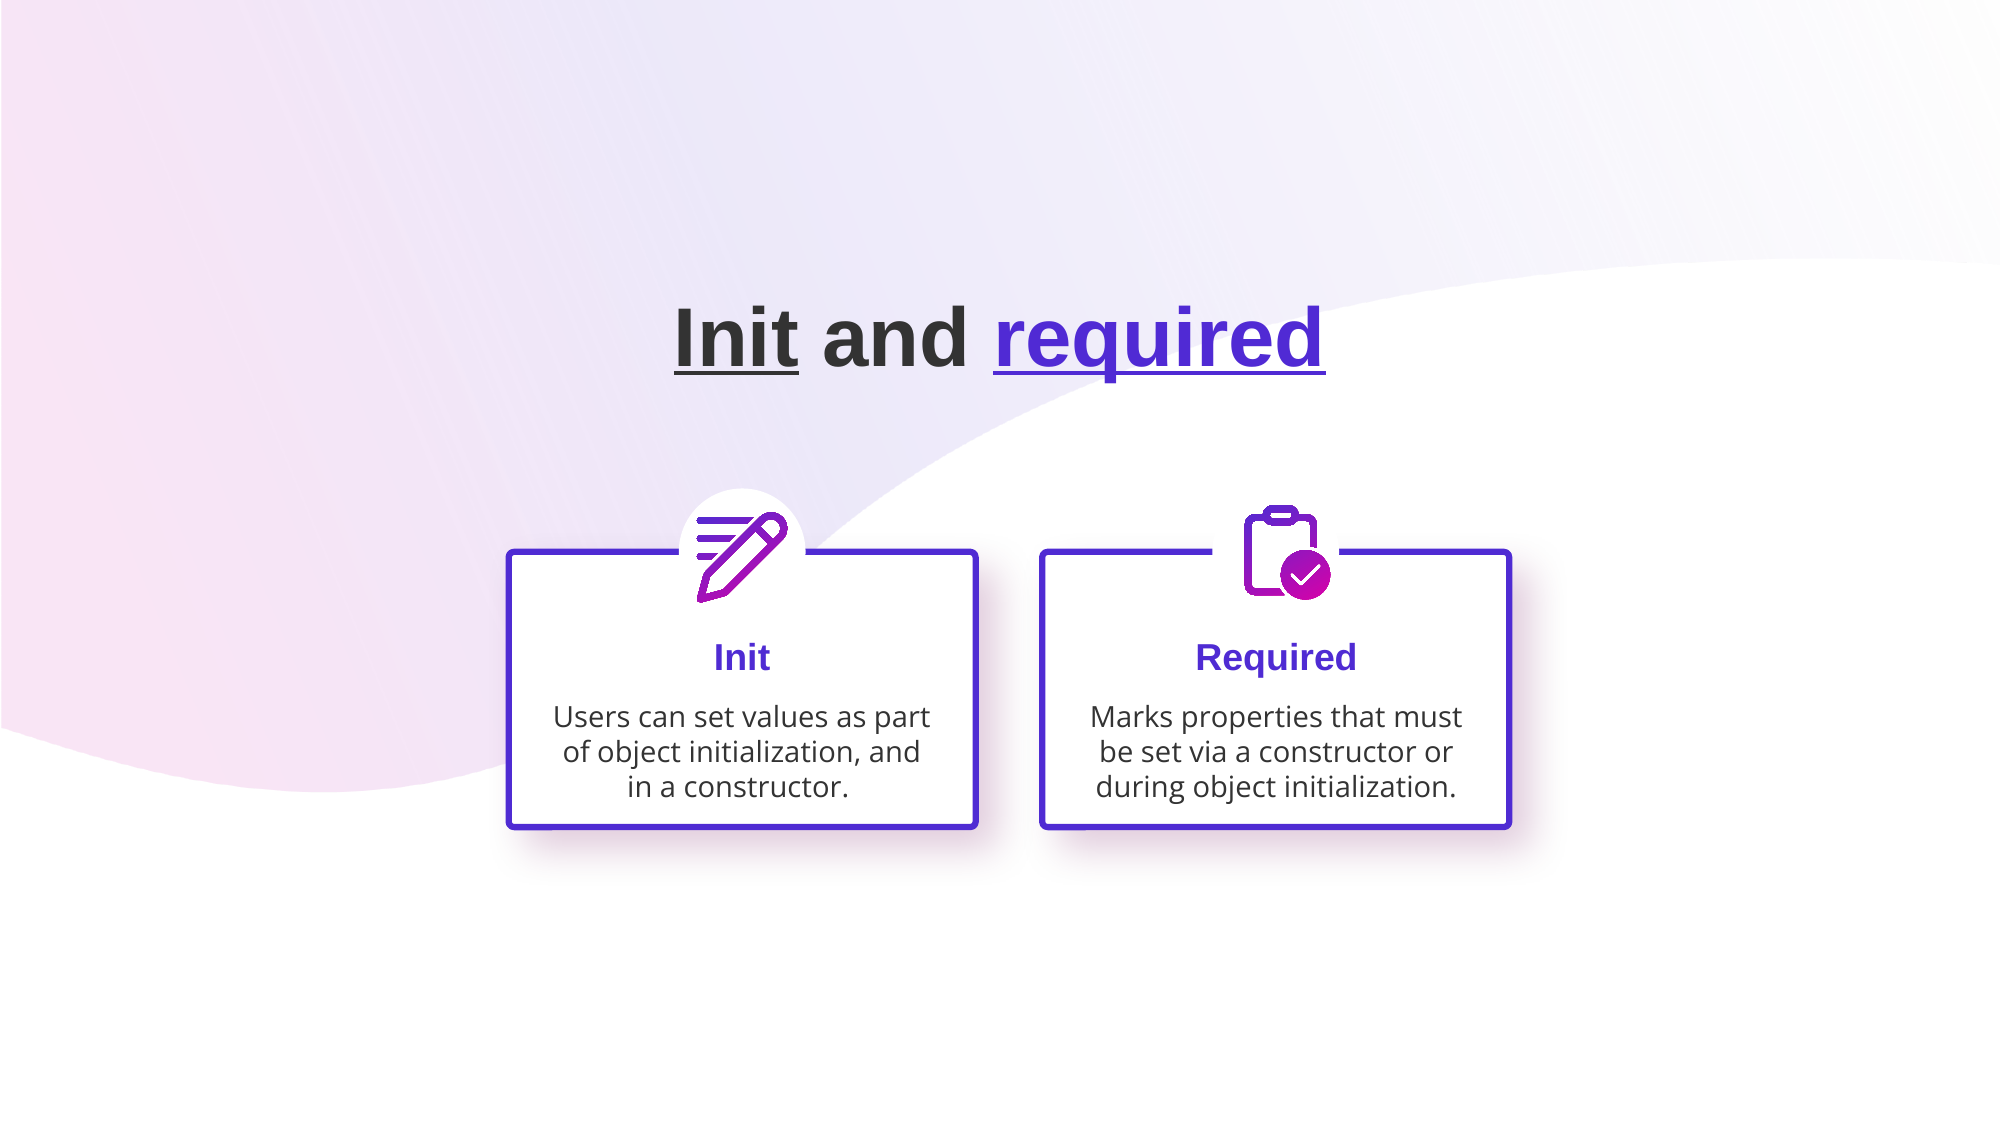

# Init and required

Init
Required
Users can set values as part of object initialization, and in a constructor.
Marks properties that must be set via a constructor or during object initialization.